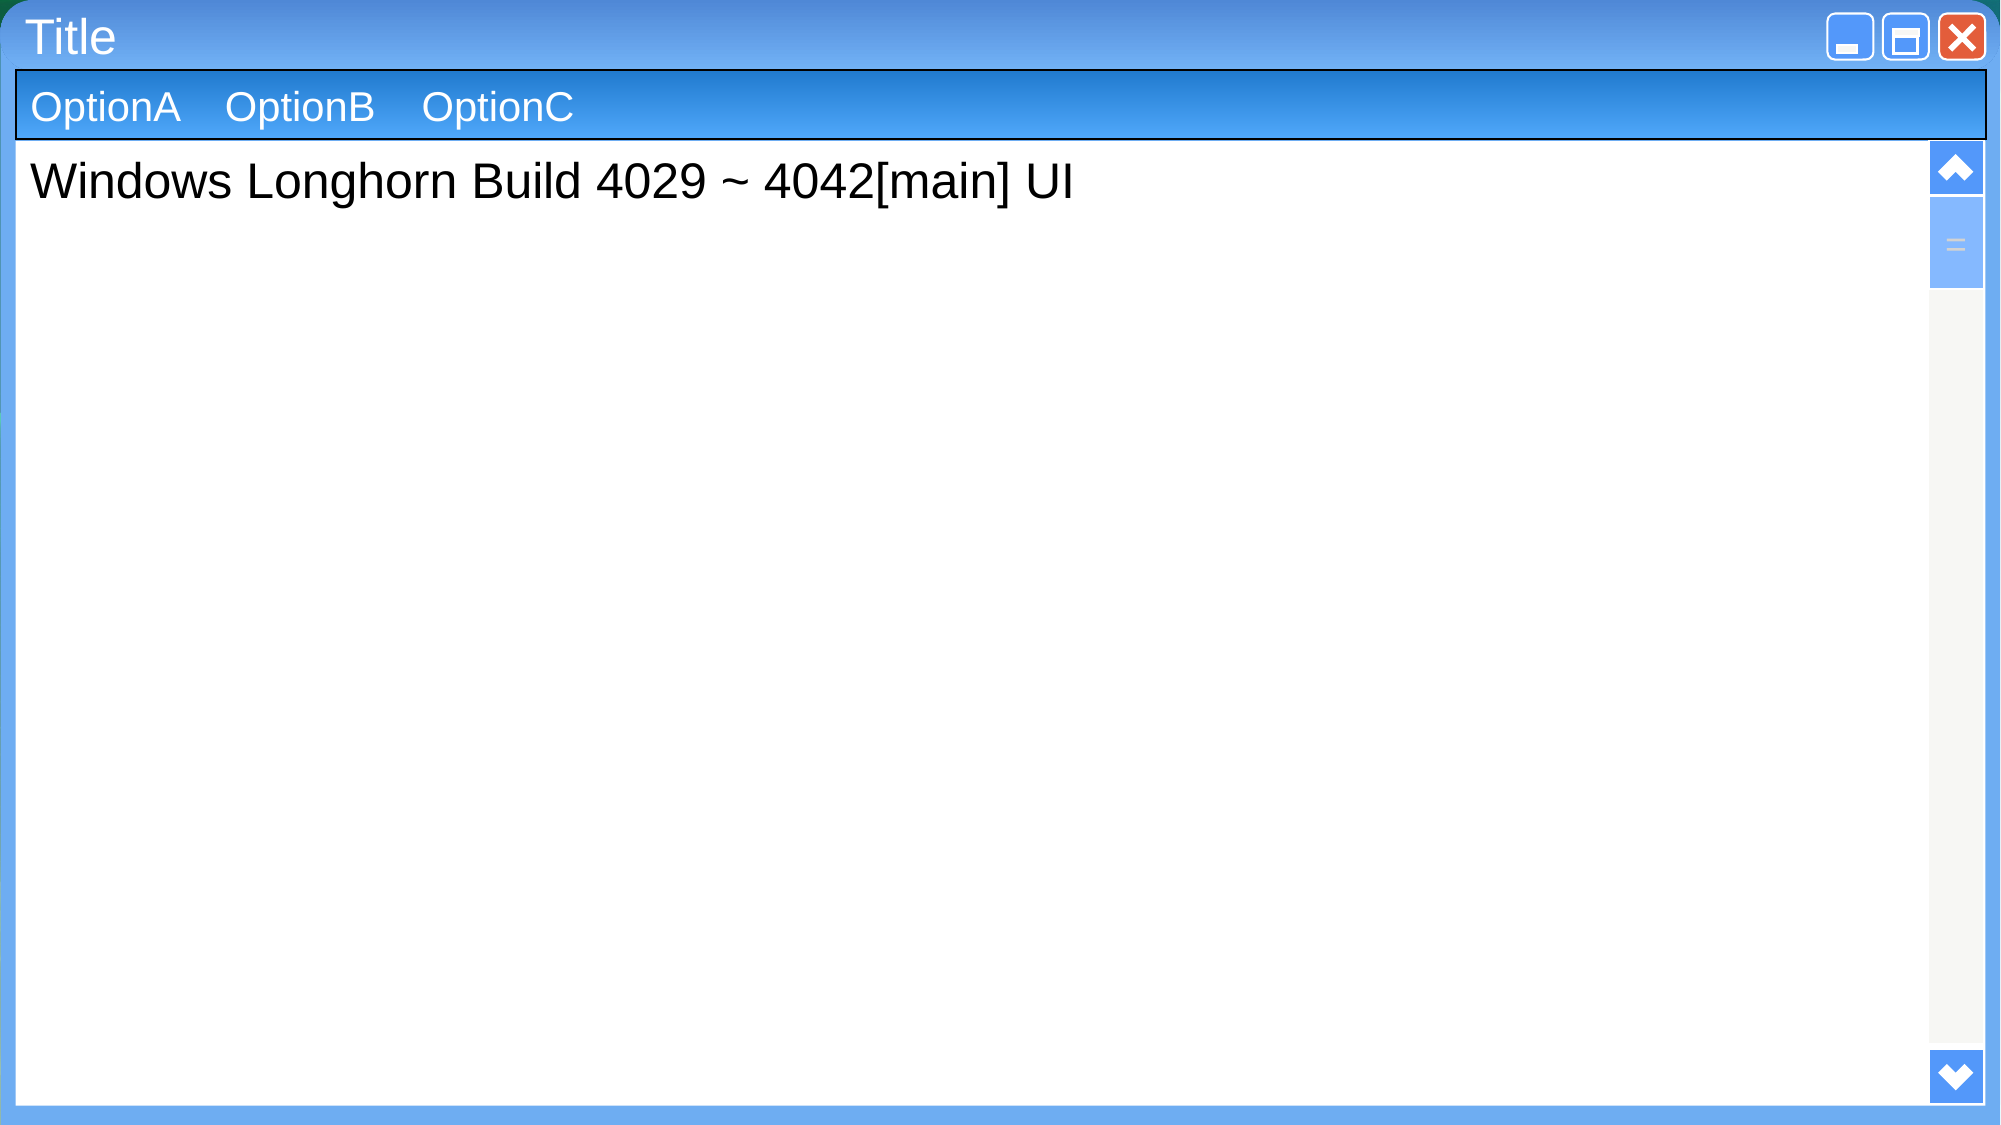

Title

OptionA    OptionB    OptionC

Windows Longhorn Build 4029 ~ 4042[main] UI

=